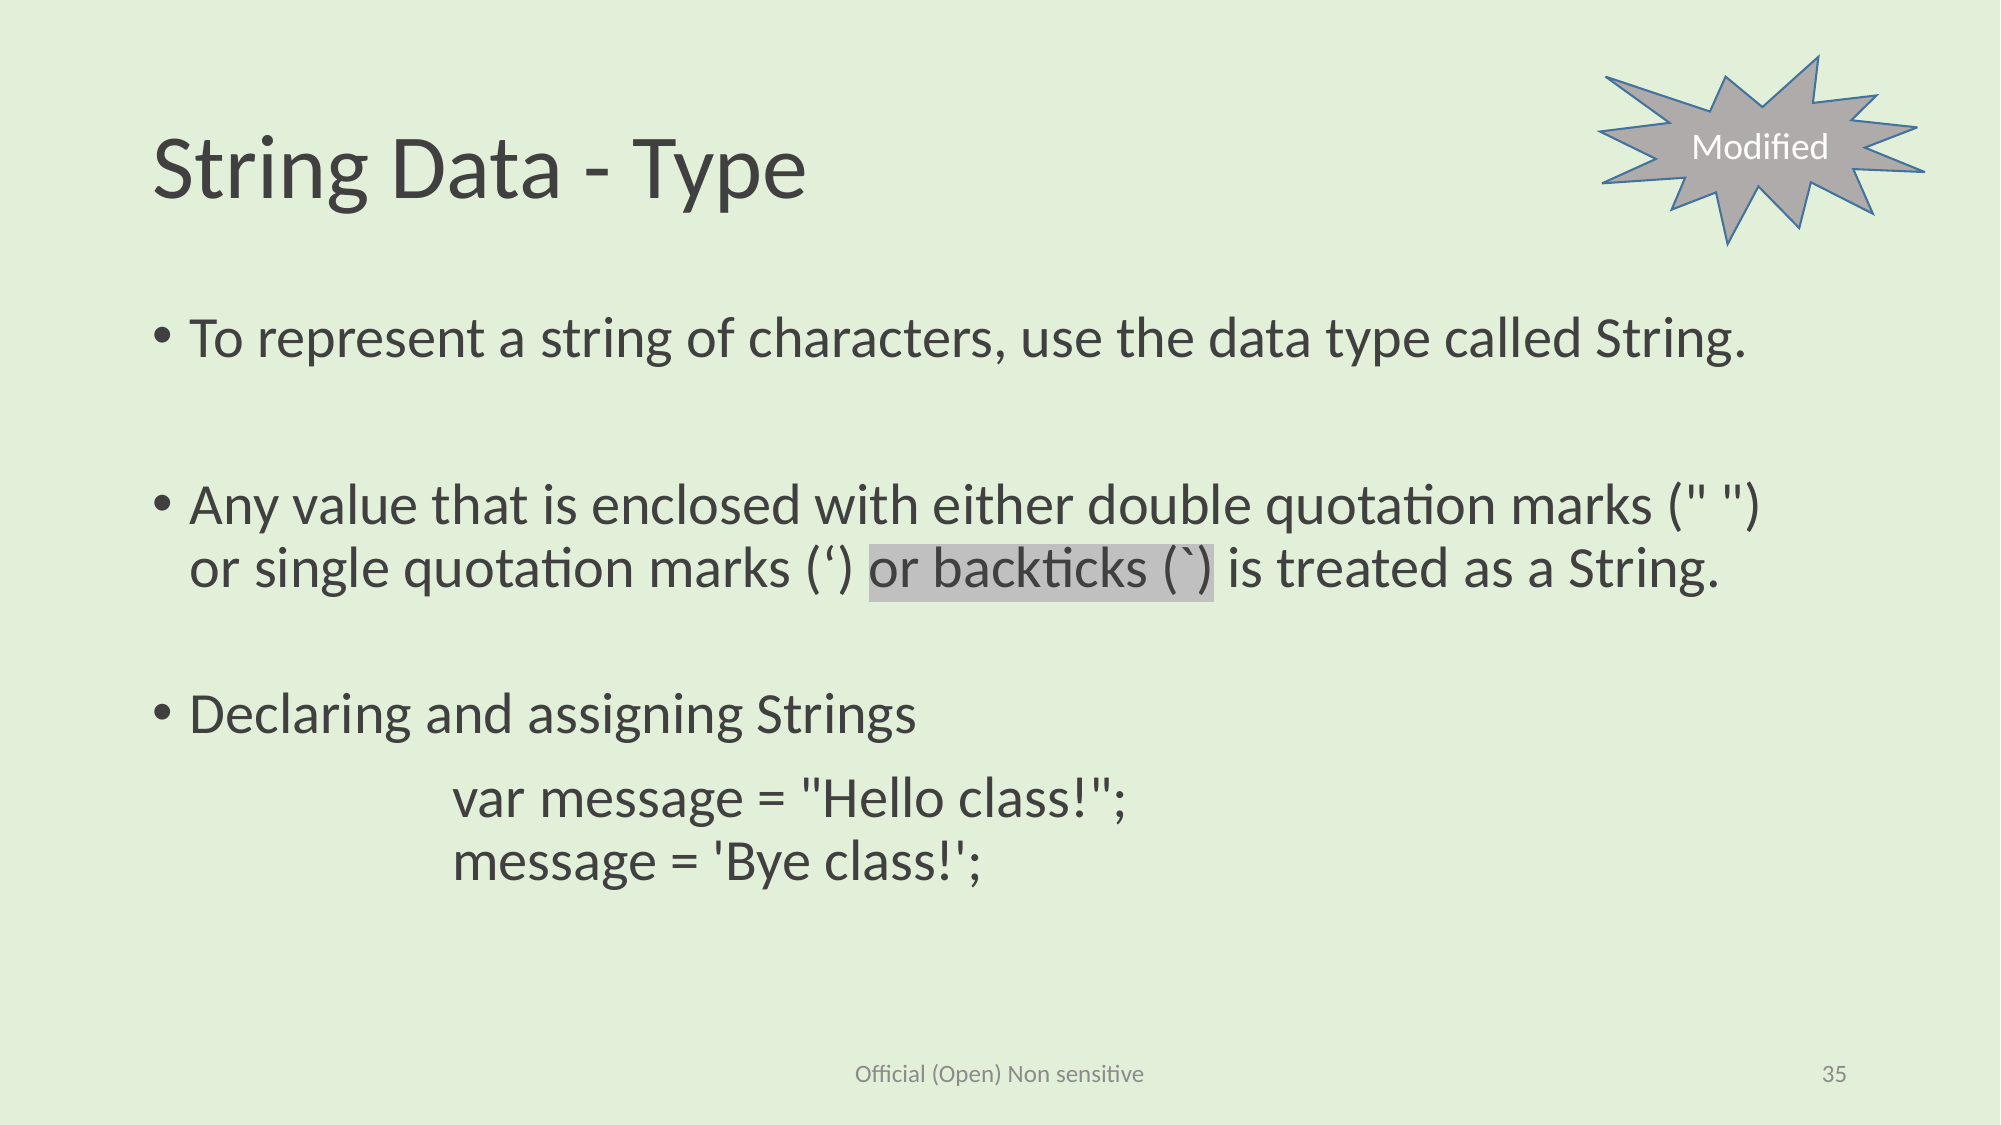

Modified
# String Data - Type
To represent a string of characters, use the data type called String.

Any value that is enclosed with either double quotation marks (" ")
or single quotation marks (‘) or backticks (`) is treated as a String.
Declaring and assigning Strings
		var message = "Hello class!";
		message = 'Bye class!';

Official (Open) Non sensitive
35